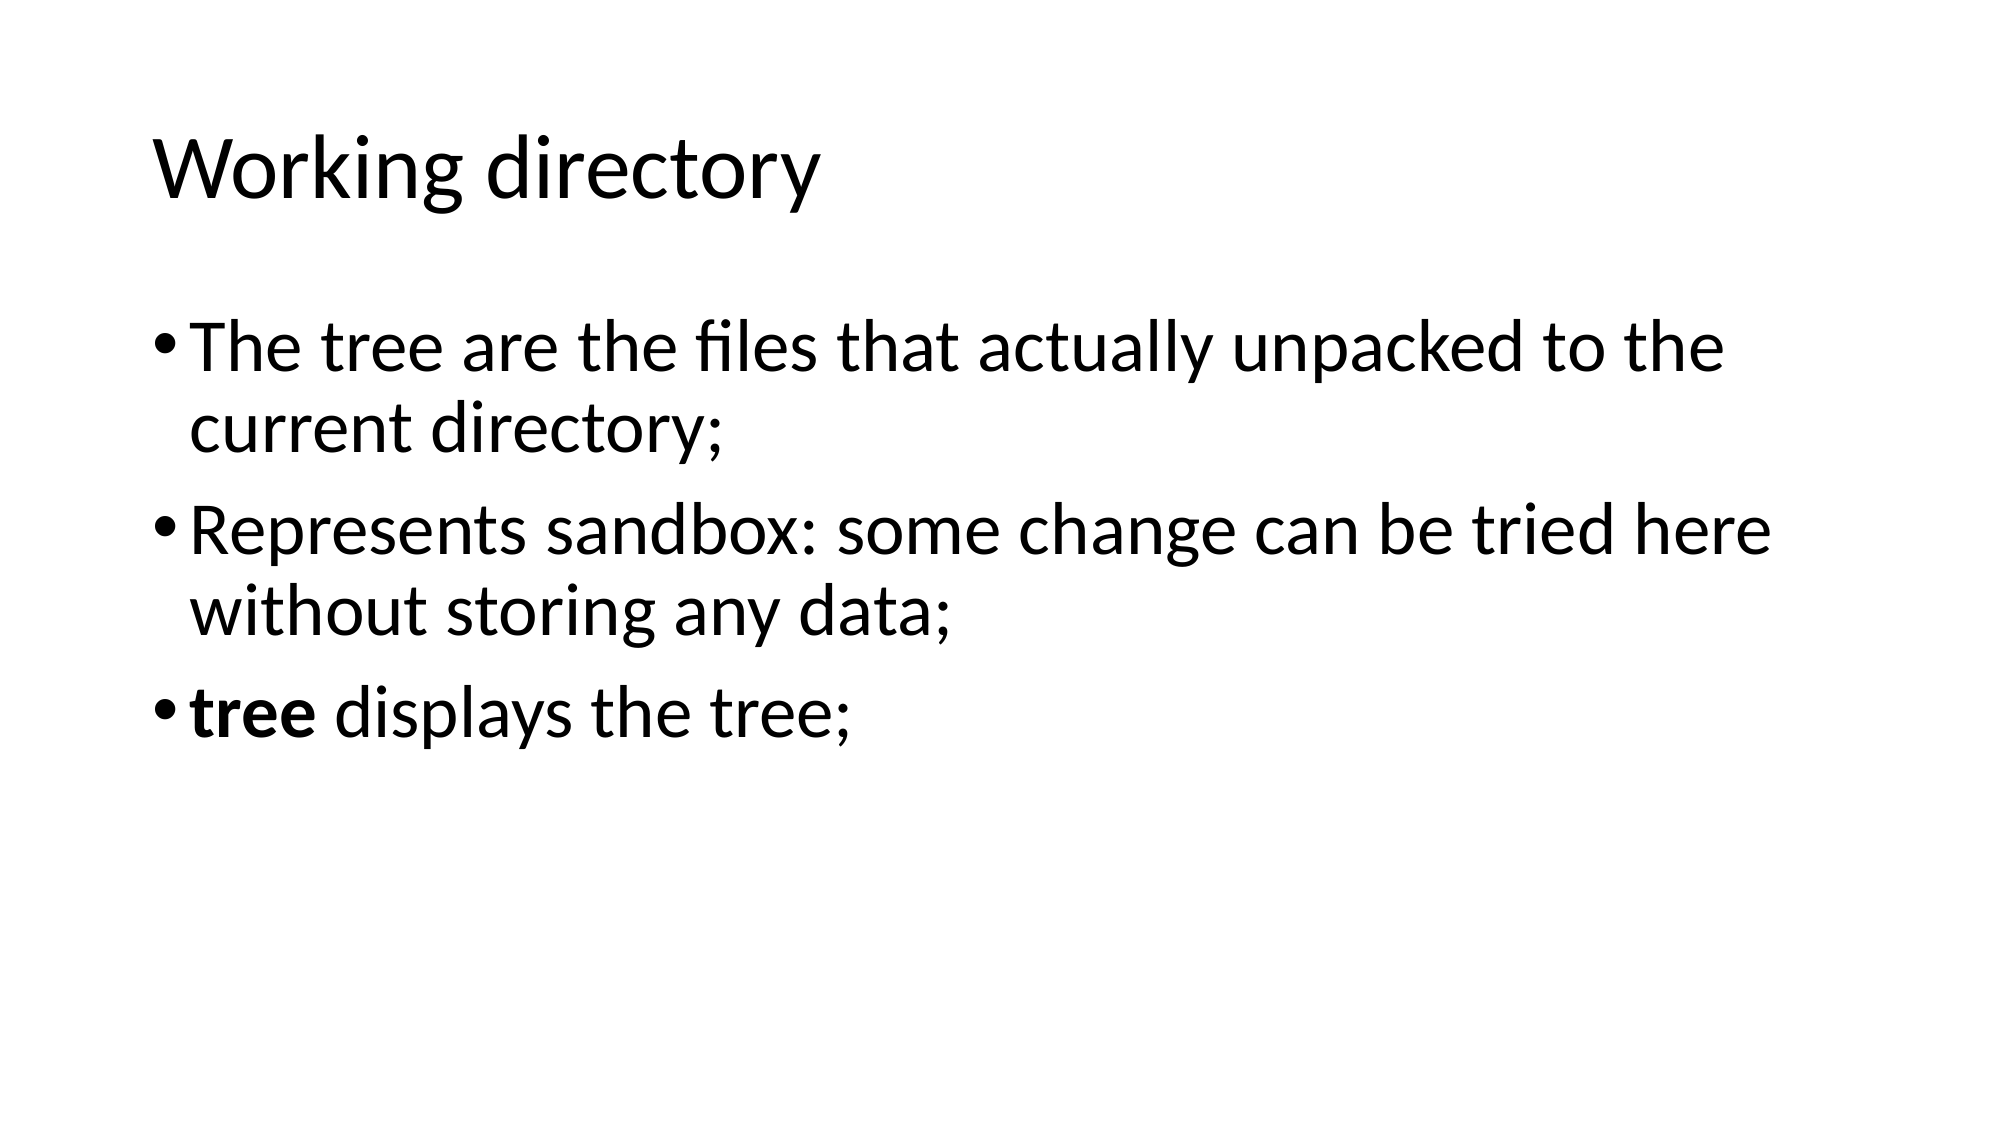

# Working directory
The tree are the files that actually unpacked to the current directory;
Represents sandbox: some change can be tried here without storing any data;
tree displays the tree;